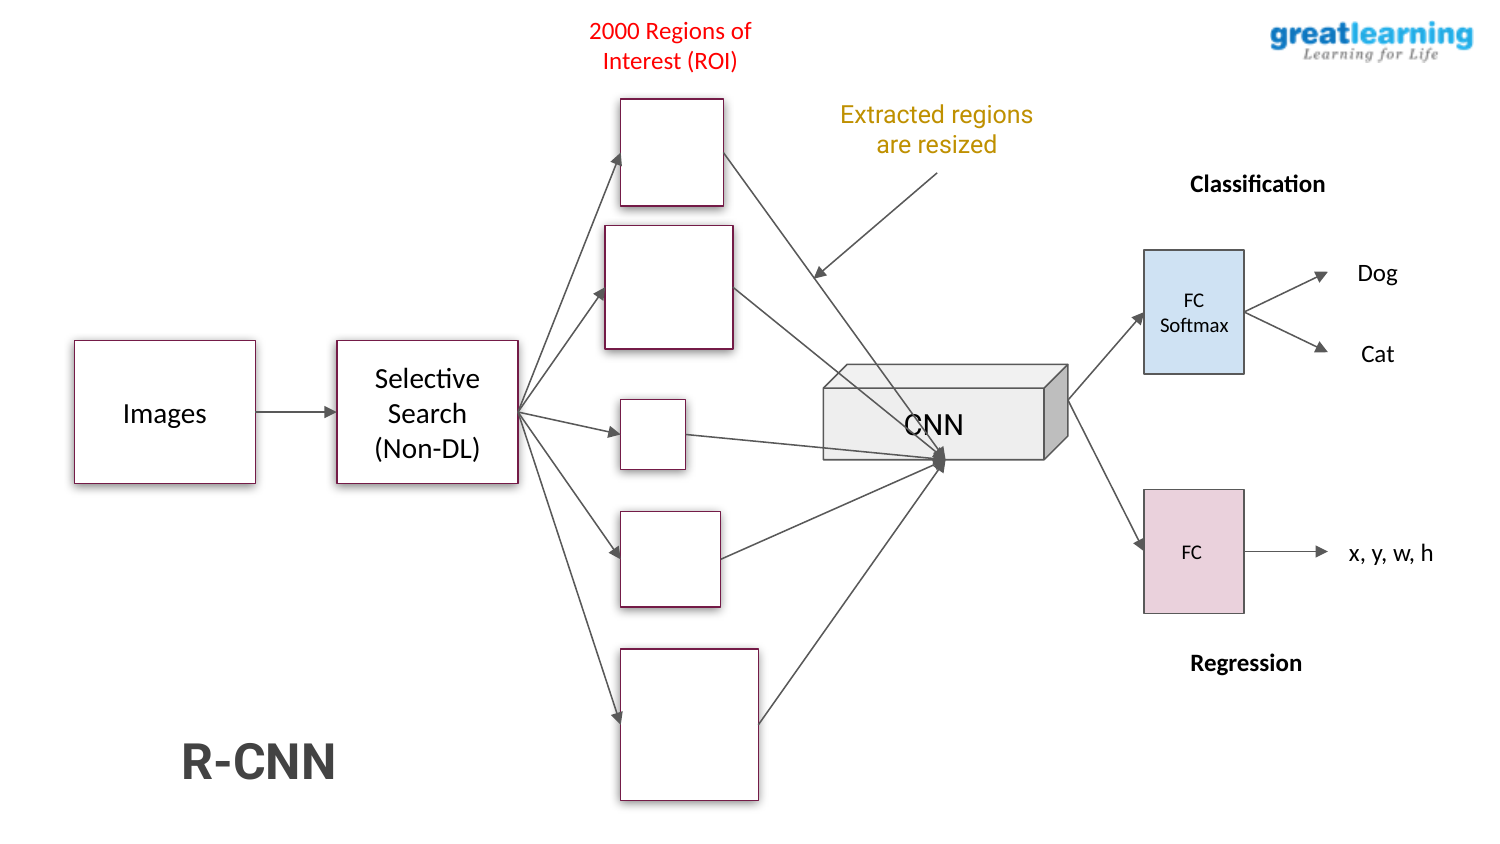

2000 Regions of Interest (ROI)
Extracted regions are resized

Classification

FC Softmax
Dog
Cat
Images
Selective Search
(Non-DL)
CNN

FC

x, y, w, h
Regression

R-CNN